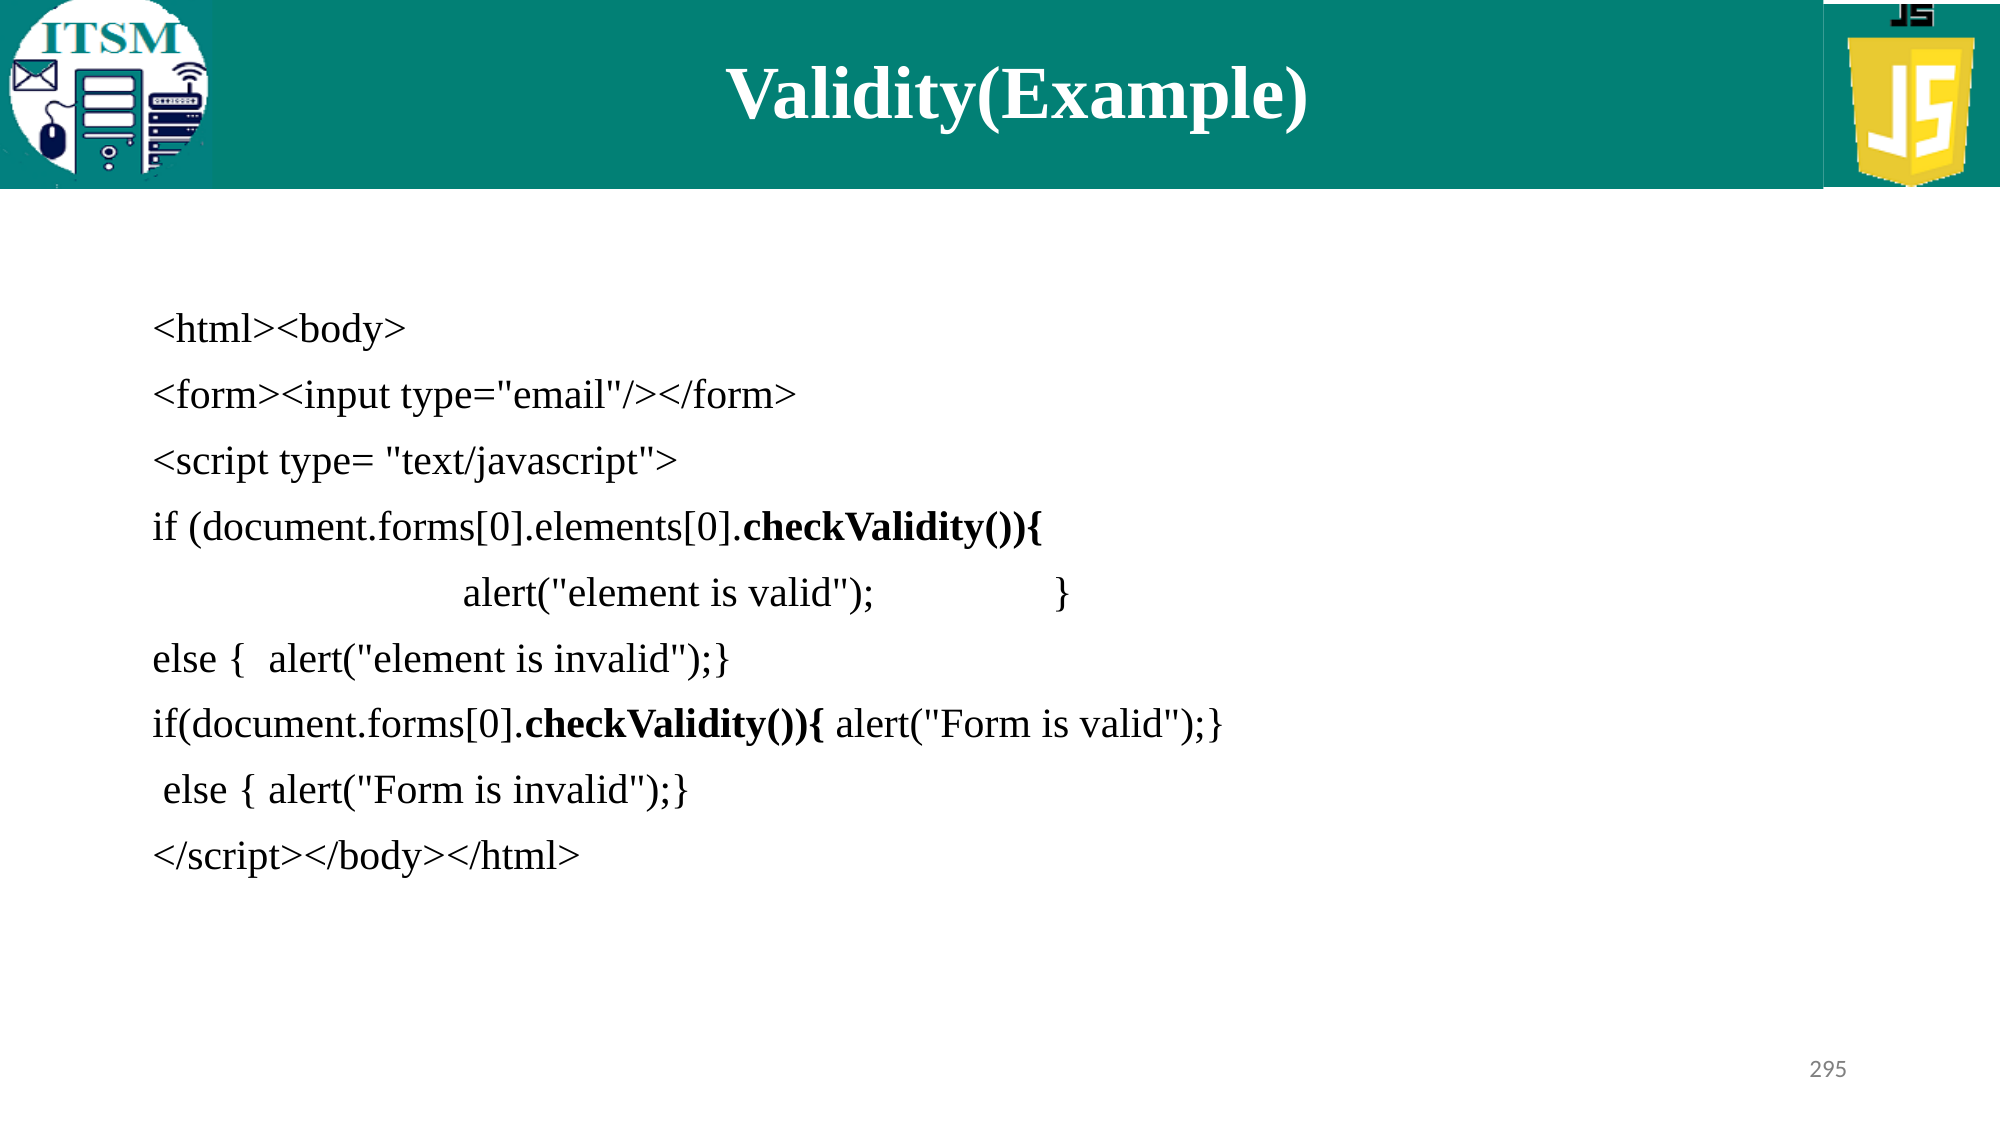

# Validity(Example)
<html><body>
<form><input type="email"/></form>
<script type= "text/javascript">
if (document.forms[0].elements[0].checkValidity()){
		 alert("element is valid");		}
else {  alert("element is invalid");}
if(document.forms[0].checkValidity()){ alert("Form is valid");}
 else { alert("Form is invalid");}
</script></body></html>

295